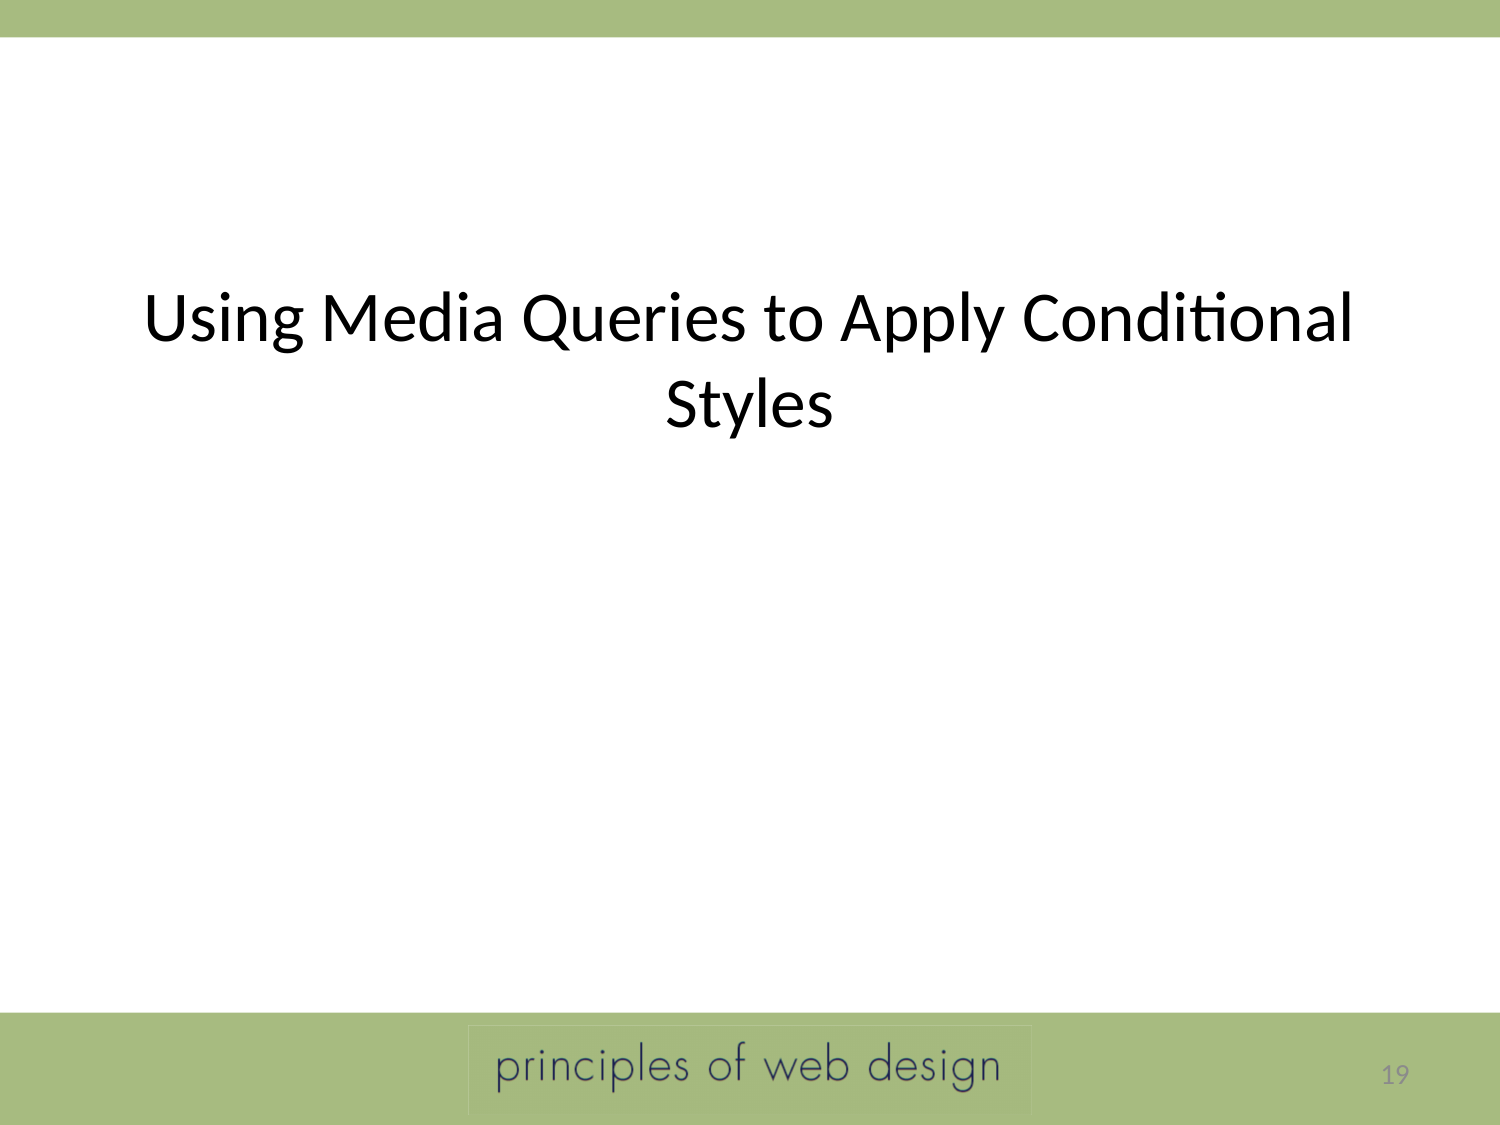

# Using Media Queries to Apply Conditional Styles
19